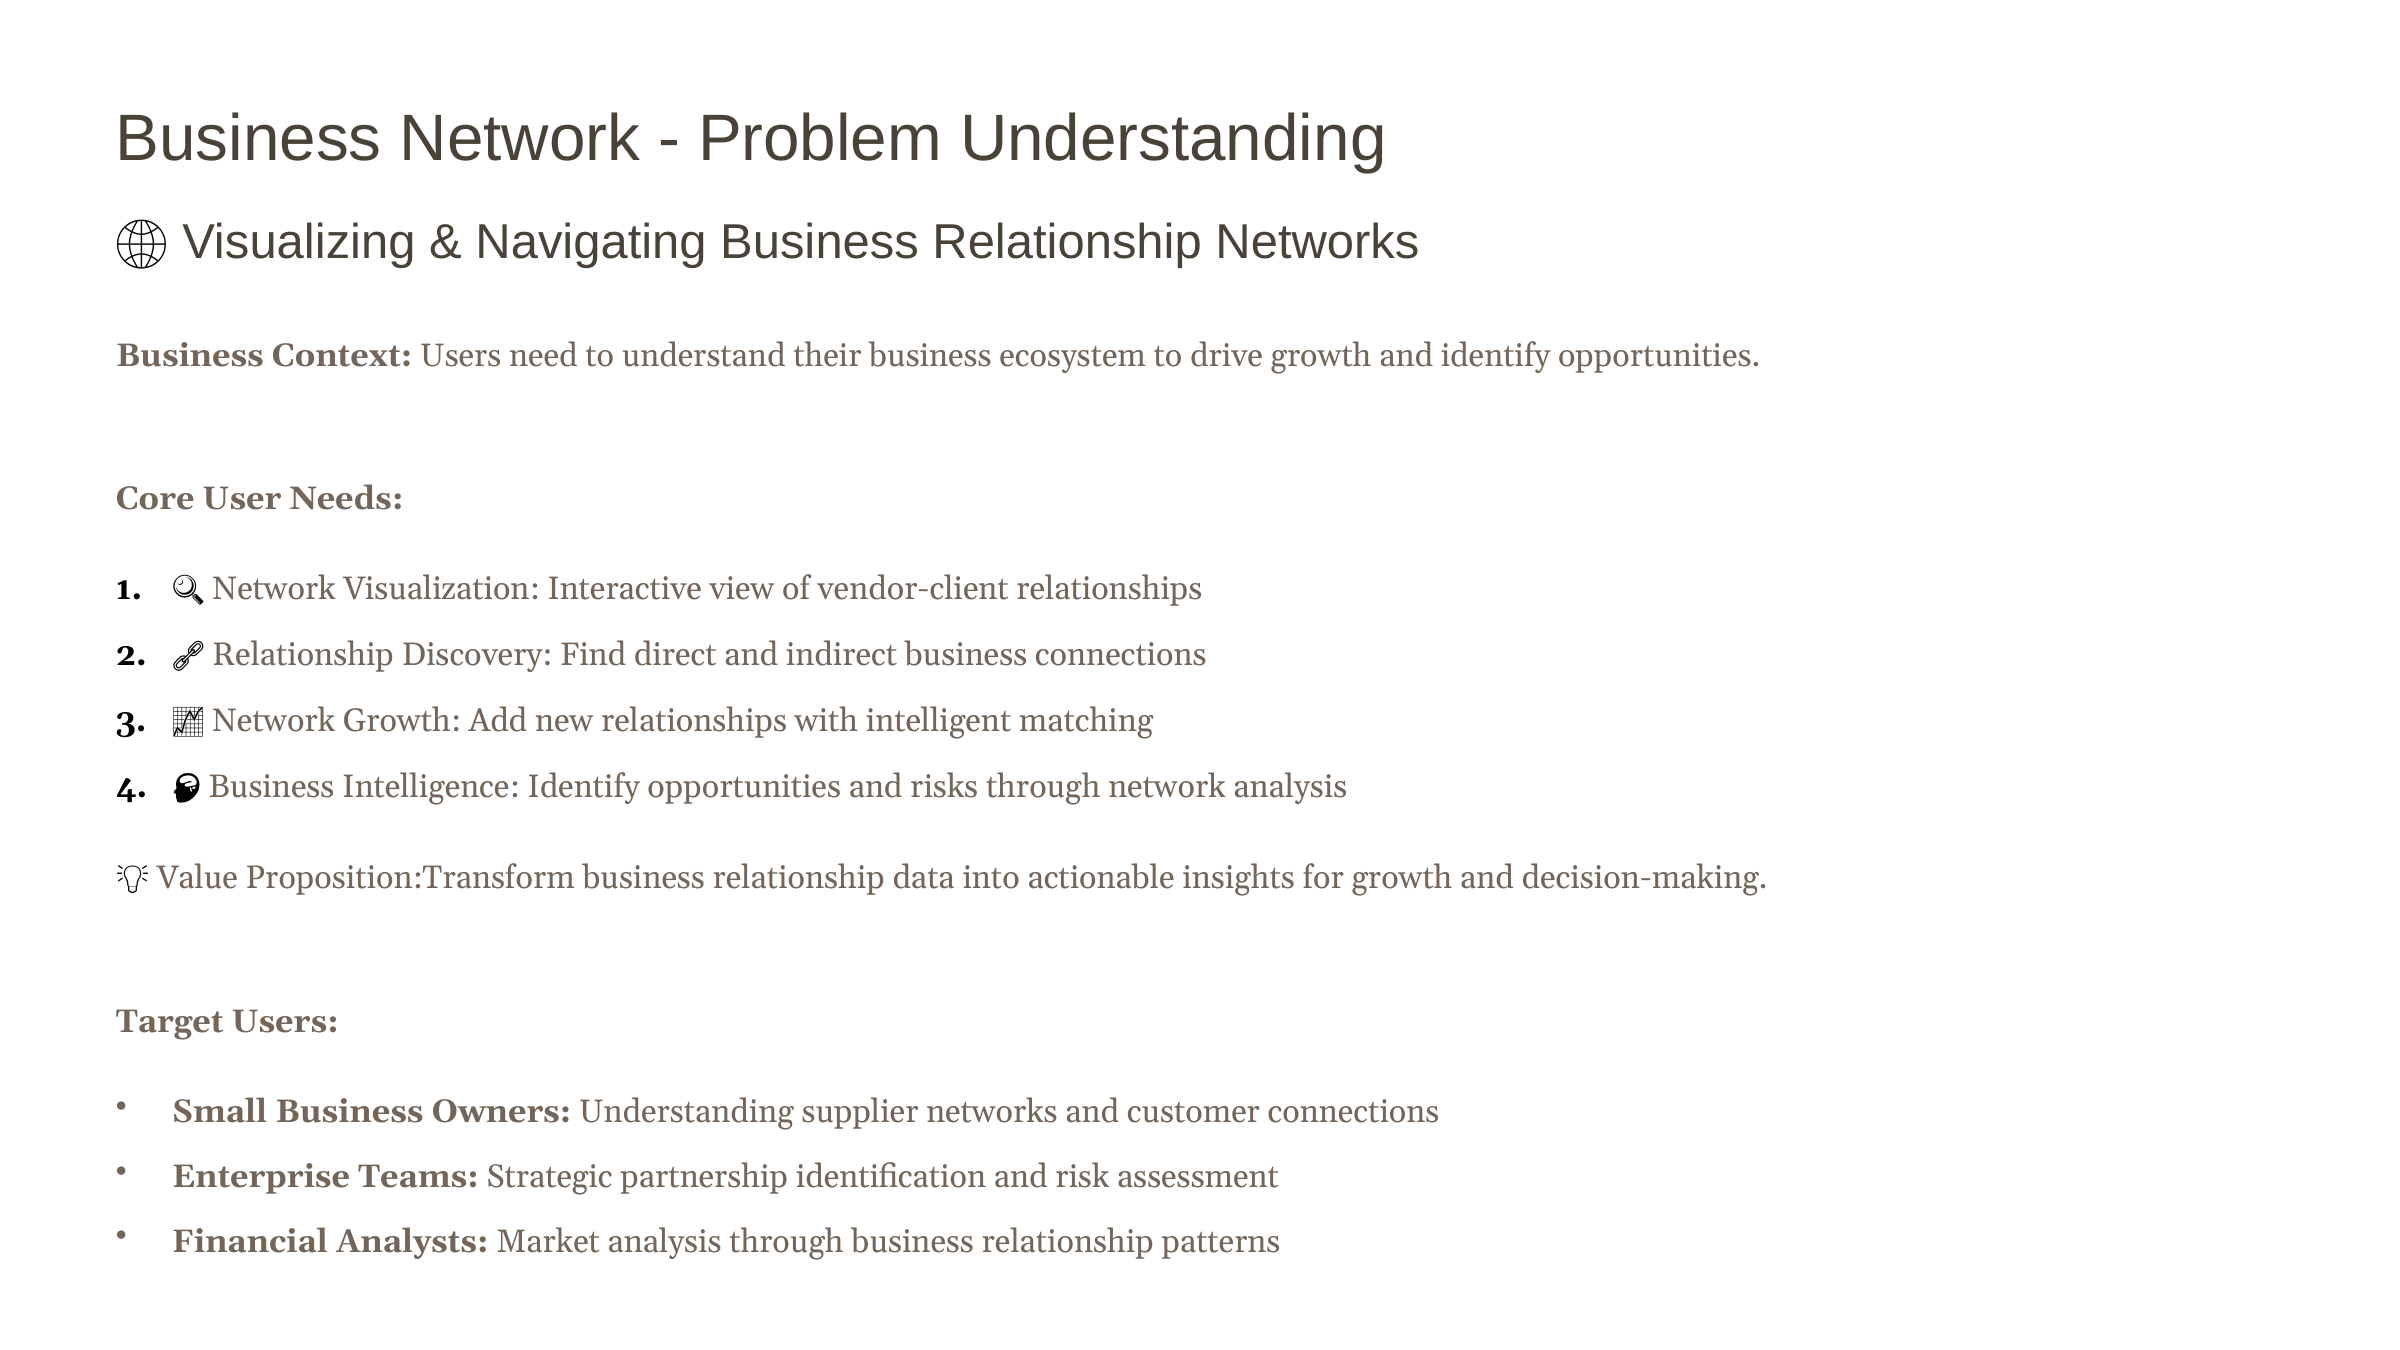

Business Network - Problem Understanding
🌐 Visualizing & Navigating Business Relationship Networks
Business Context: Users need to understand their business ecosystem to drive growth and identify opportunities.
Core User Needs:
🔍 Network Visualization: Interactive view of vendor-client relationships
🔗 Relationship Discovery: Find direct and indirect business connections
📈 Network Growth: Add new relationships with intelligent matching
🧠 Business Intelligence: Identify opportunities and risks through network analysis
💡 Value Proposition:Transform business relationship data into actionable insights for growth and decision-making.
Target Users:
Small Business Owners: Understanding supplier networks and customer connections
Enterprise Teams: Strategic partnership identification and risk assessment
Financial Analysts: Market analysis through business relationship patterns